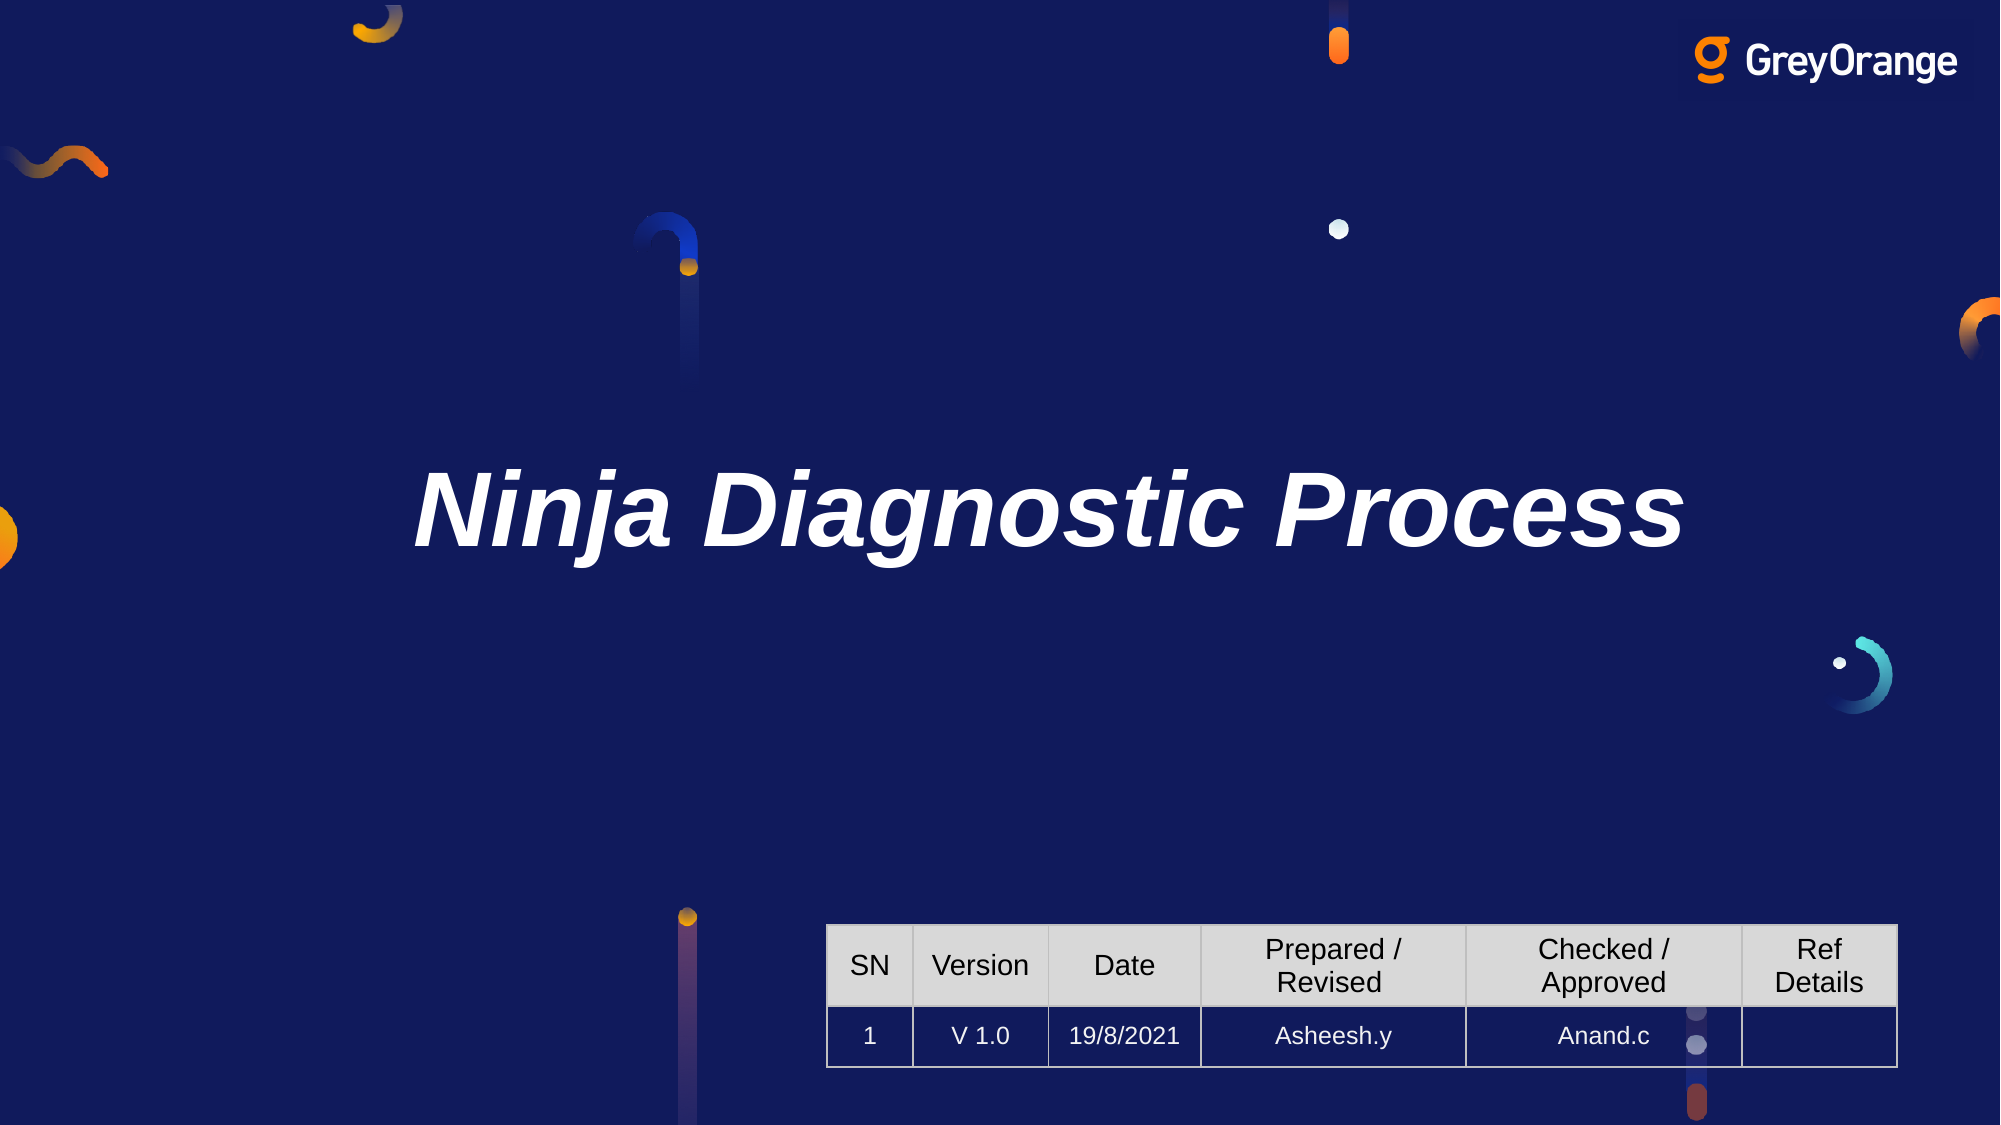

# Ninja Diagnostic Process
| SN | Version | Date | Prepared / Revised | Checked / Approved | Ref Details |
| --- | --- | --- | --- | --- | --- |
| 1 | V 1.0 | 19/8/2021 | Asheesh.y | Anand.c |  |